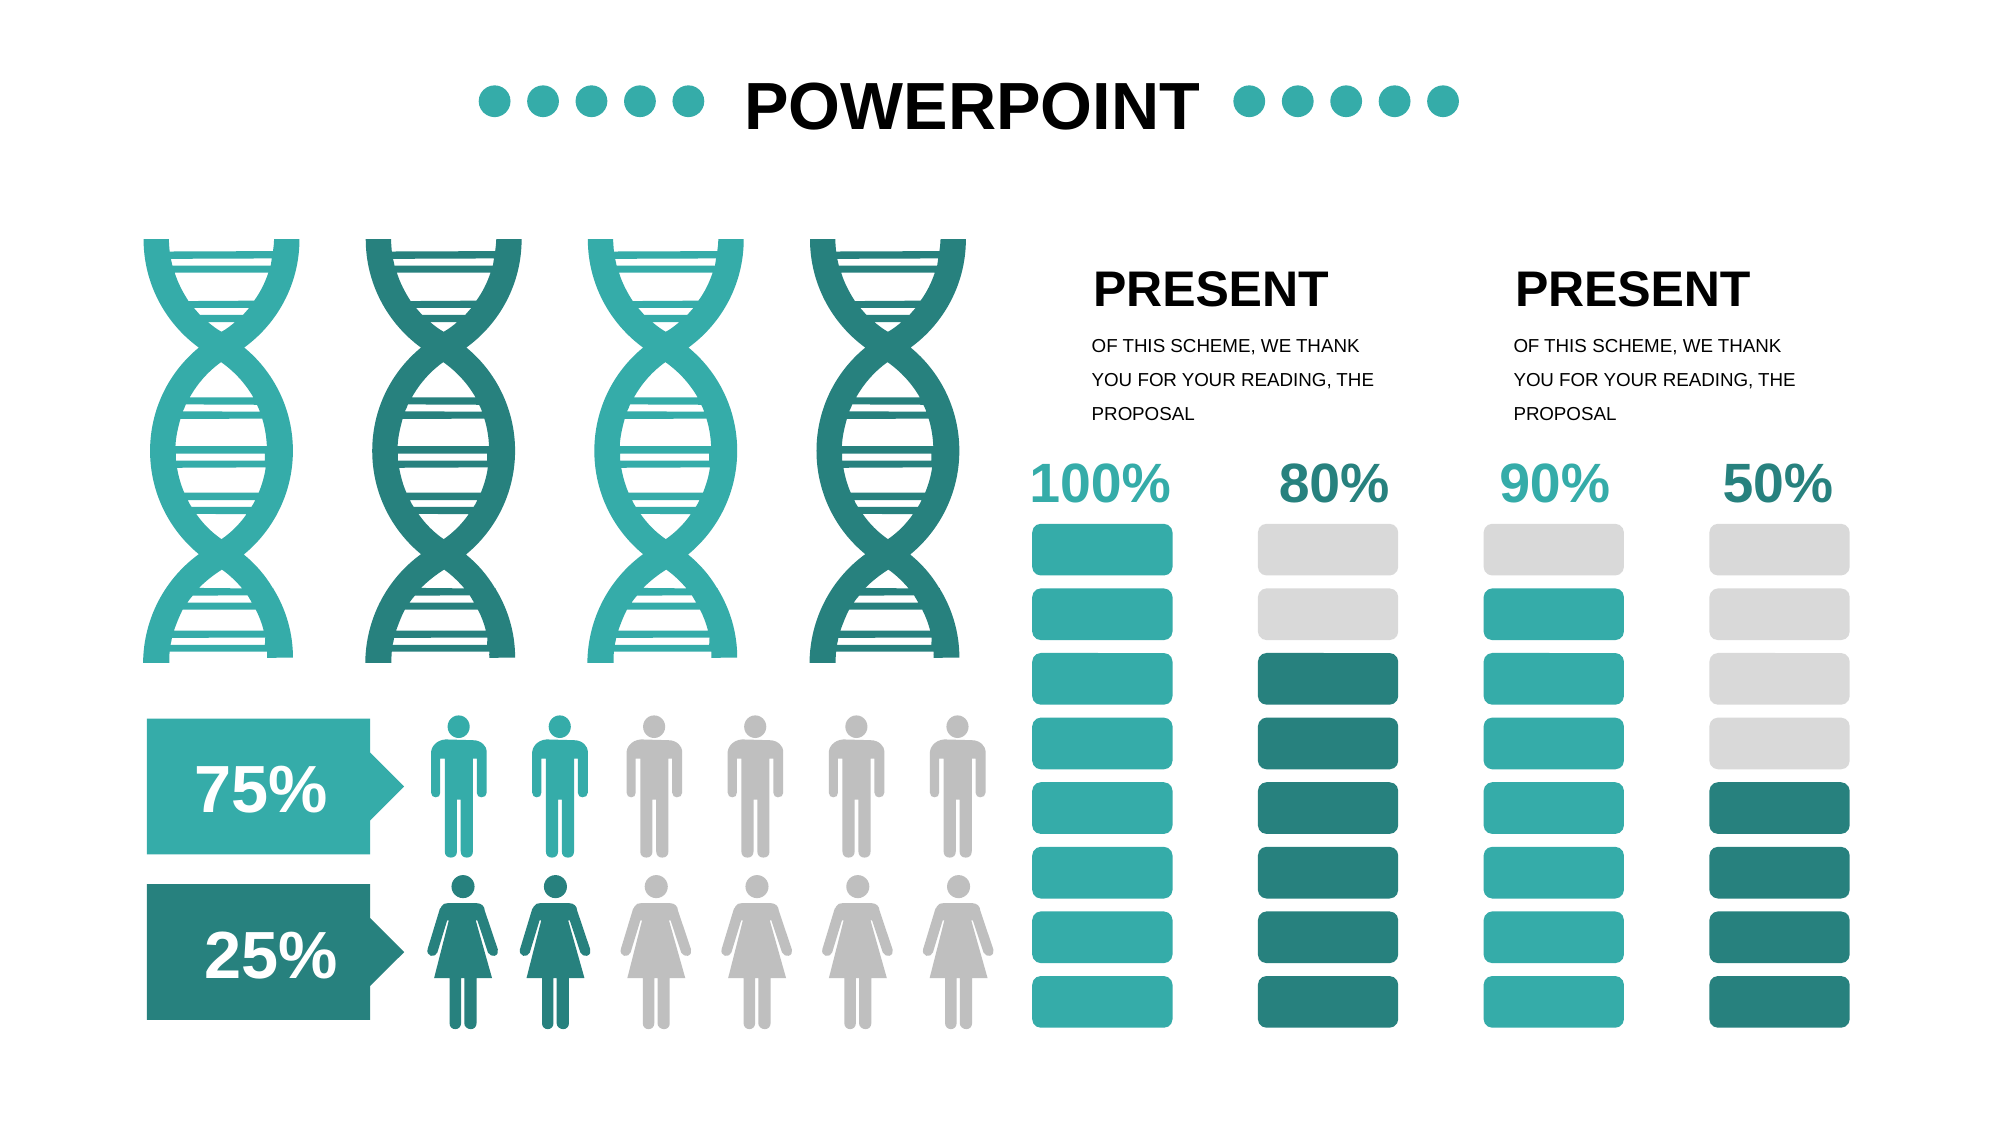

POWERPOINT

PRESENT
OF THIS SCHEME, WE THANK YOU FOR YOUR READING, THE PROPOSAL
PRESENT
OF THIS SCHEME, WE THANK YOU FOR YOUR READING, THE PROPOSAL
100%
80%
90%
50%

75%

25%